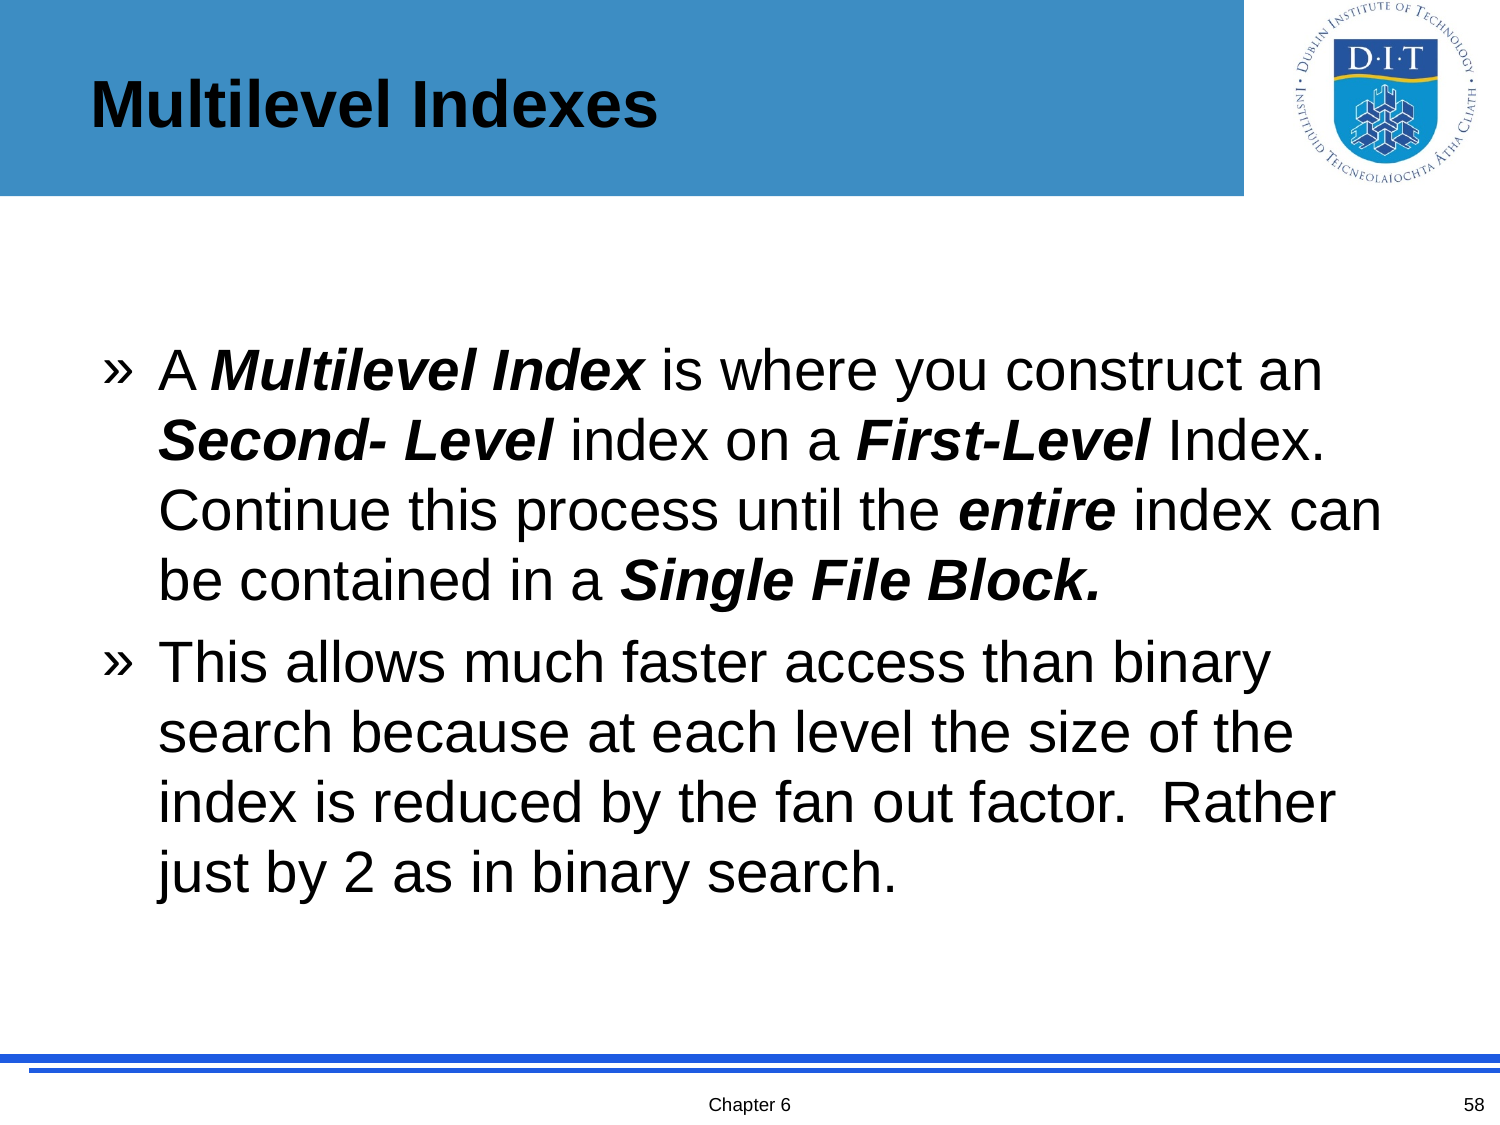

# Multilevel Indexes
A Multilevel Index is where you construct an Second- Level index on a First-Level Index. Continue this process until the entire index can be contained in a Single File Block.
This allows much faster access than binary search because at each level the size of the index is reduced by the fan out factor.  Rather just by 2 as in binary search.
Chapter 6
58